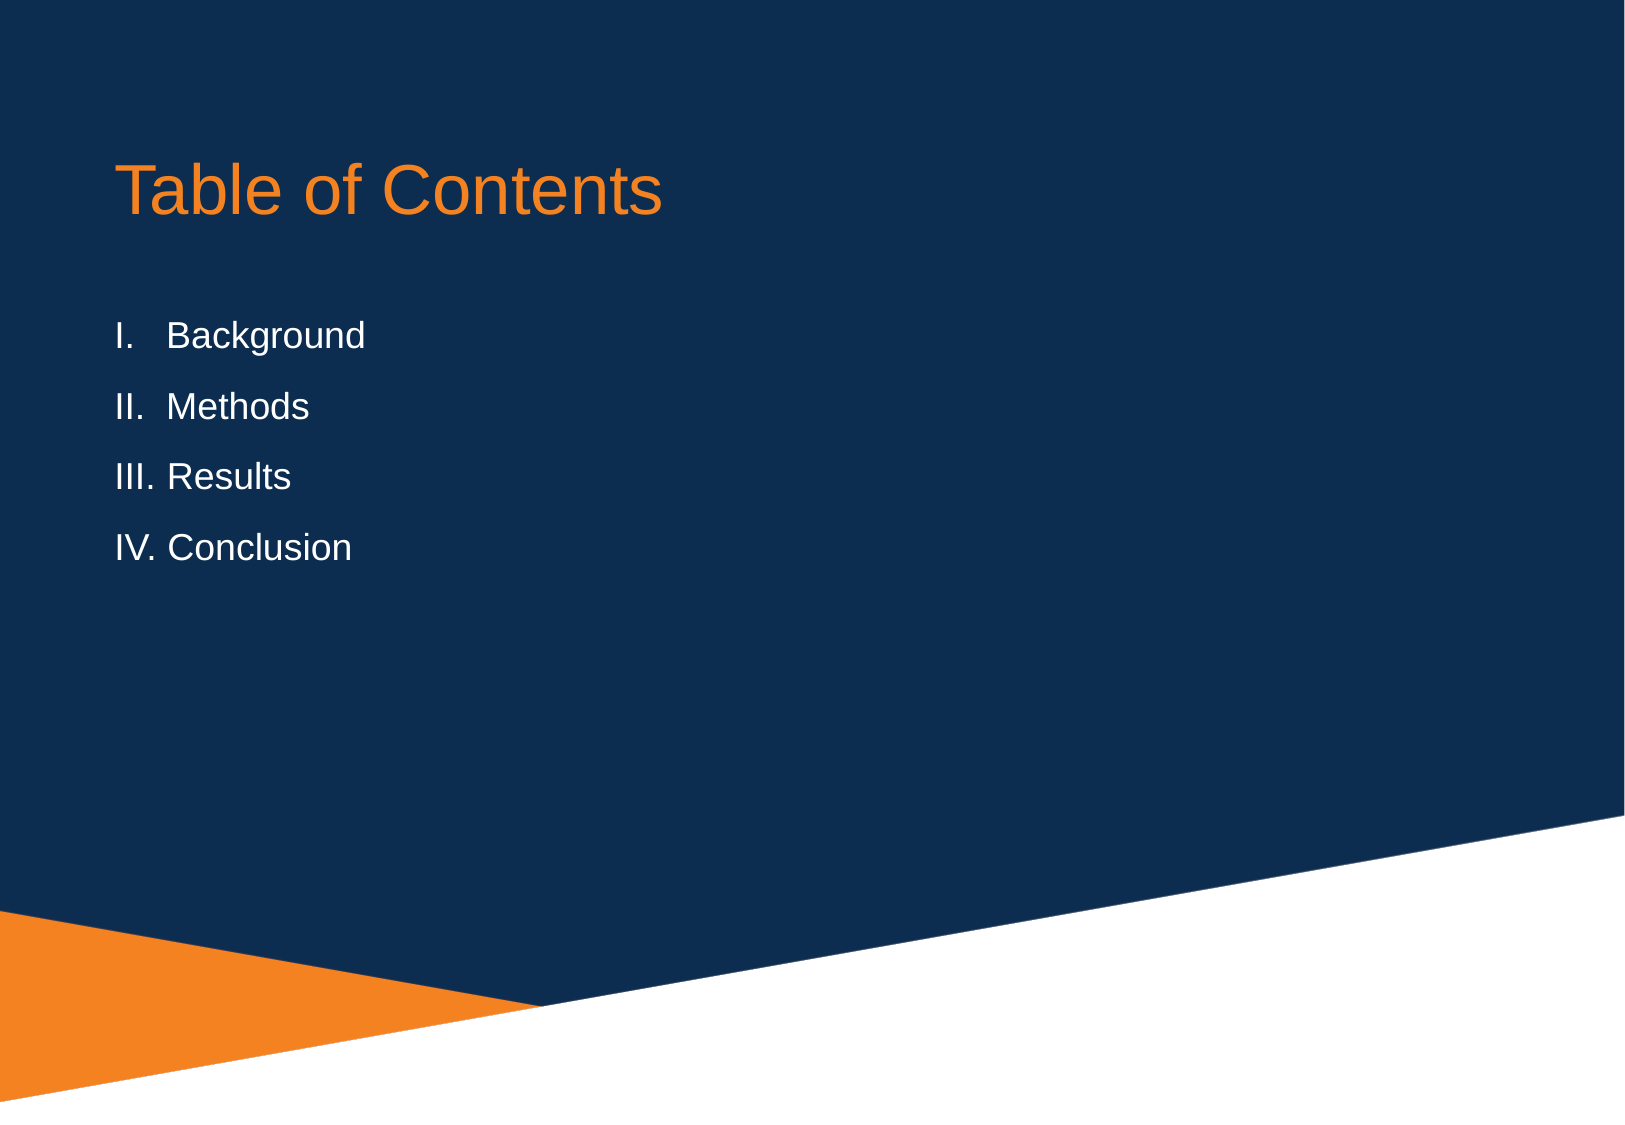

# Table of Contents
 Background
 Methods
 Results
 Conclusion